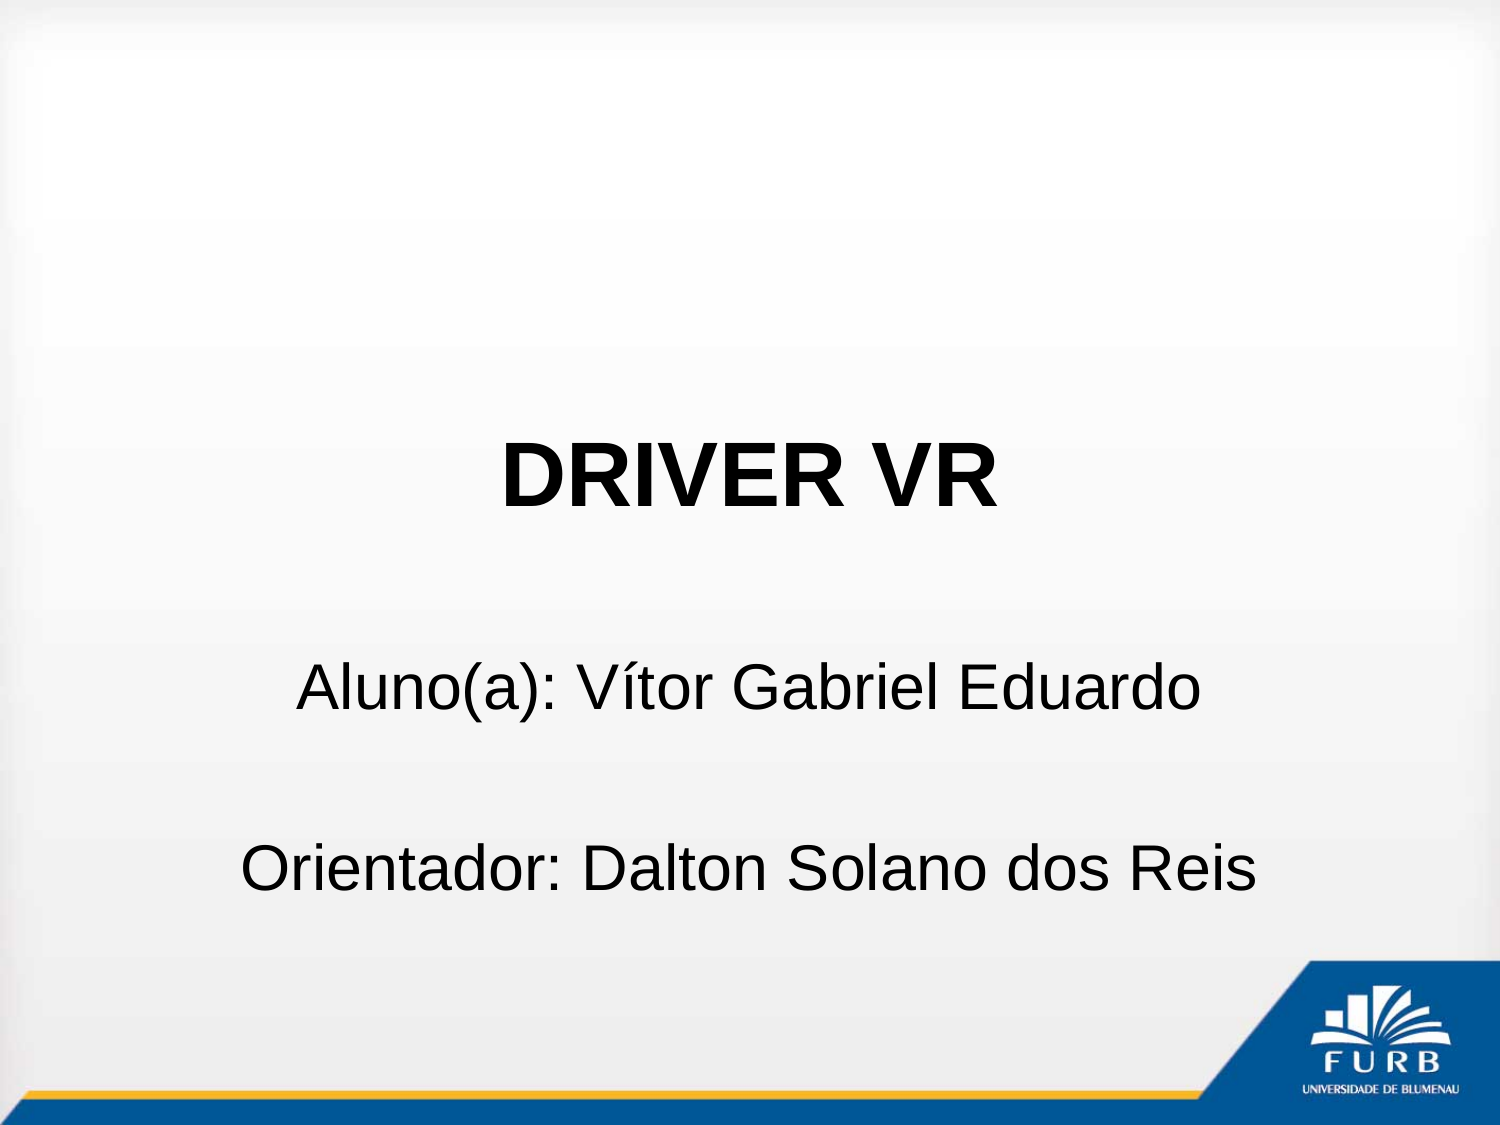

# DRIVER VR
Aluno(a): Vítor Gabriel Eduardo

Orientador: Dalton Solano dos Reis